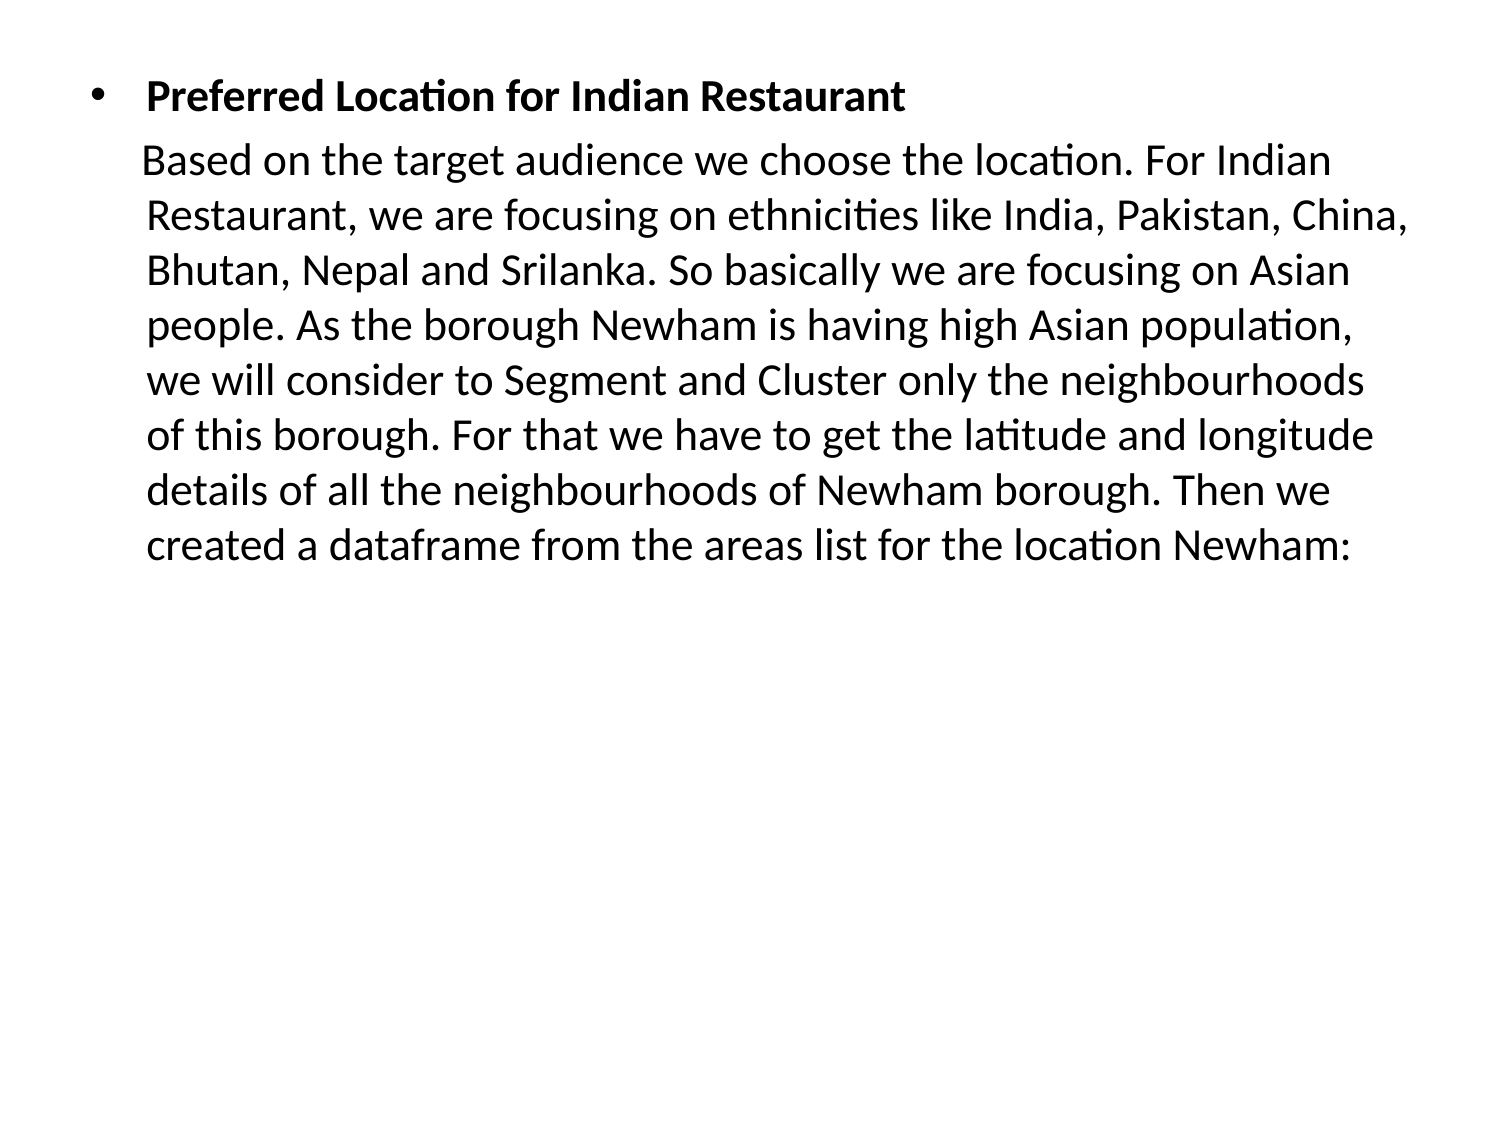

Preferred Location for Indian Restaurant
     Based on the target audience we choose the location. For Indian Restaurant, we are focusing on ethnicities like India, Pakistan, China, Bhutan, Nepal and Srilanka. So basically we are focusing on Asian people. As the borough Newham is having high Asian population, we will consider to Segment and Cluster only the neighbourhoods of this borough. For that we have to get the latitude and longitude details of all the neighbourhoods of Newham borough. Then we created a dataframe from the areas list for the location Newham: